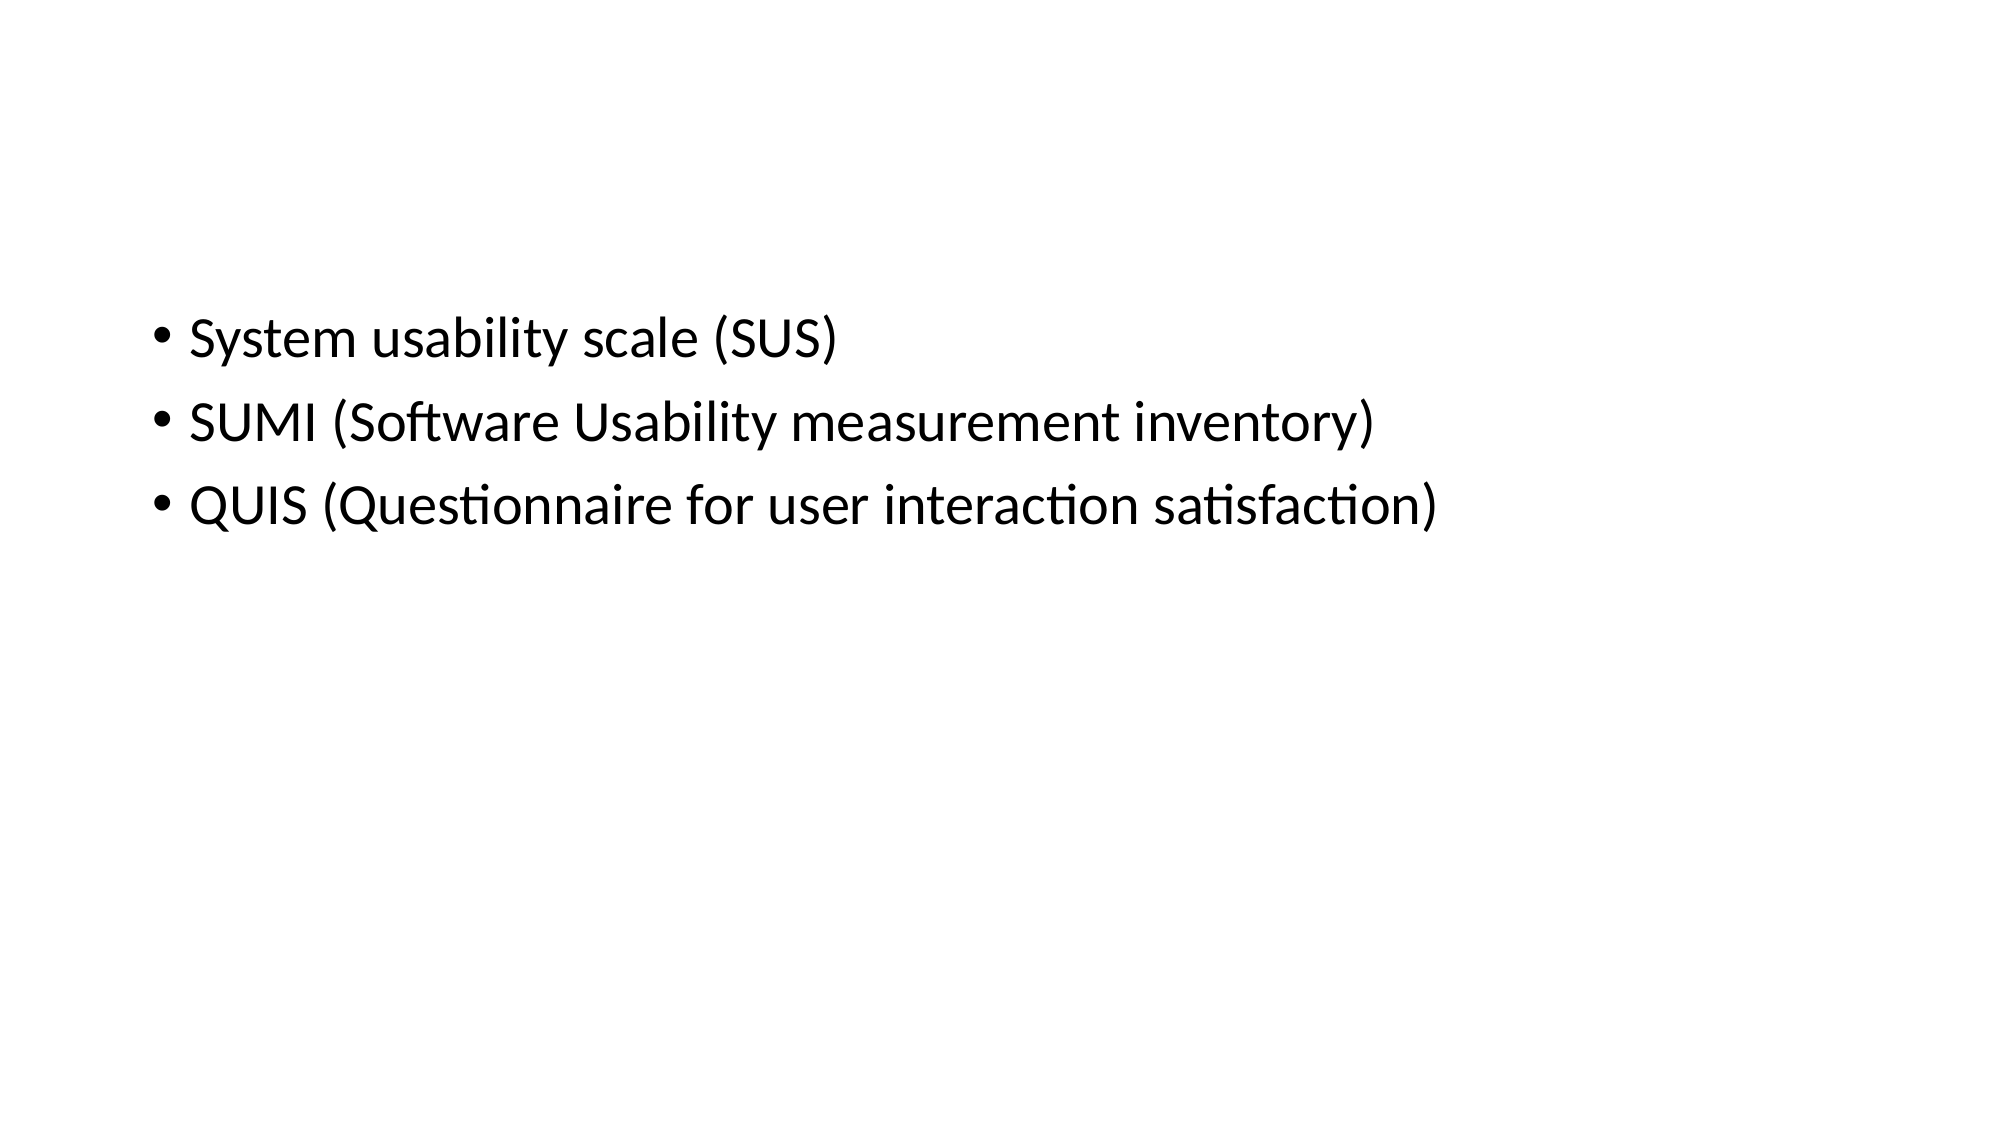

#
System usability scale (SUS)
SUMI (Software Usability measurement inventory)
QUIS (Questionnaire for user interaction satisfaction)